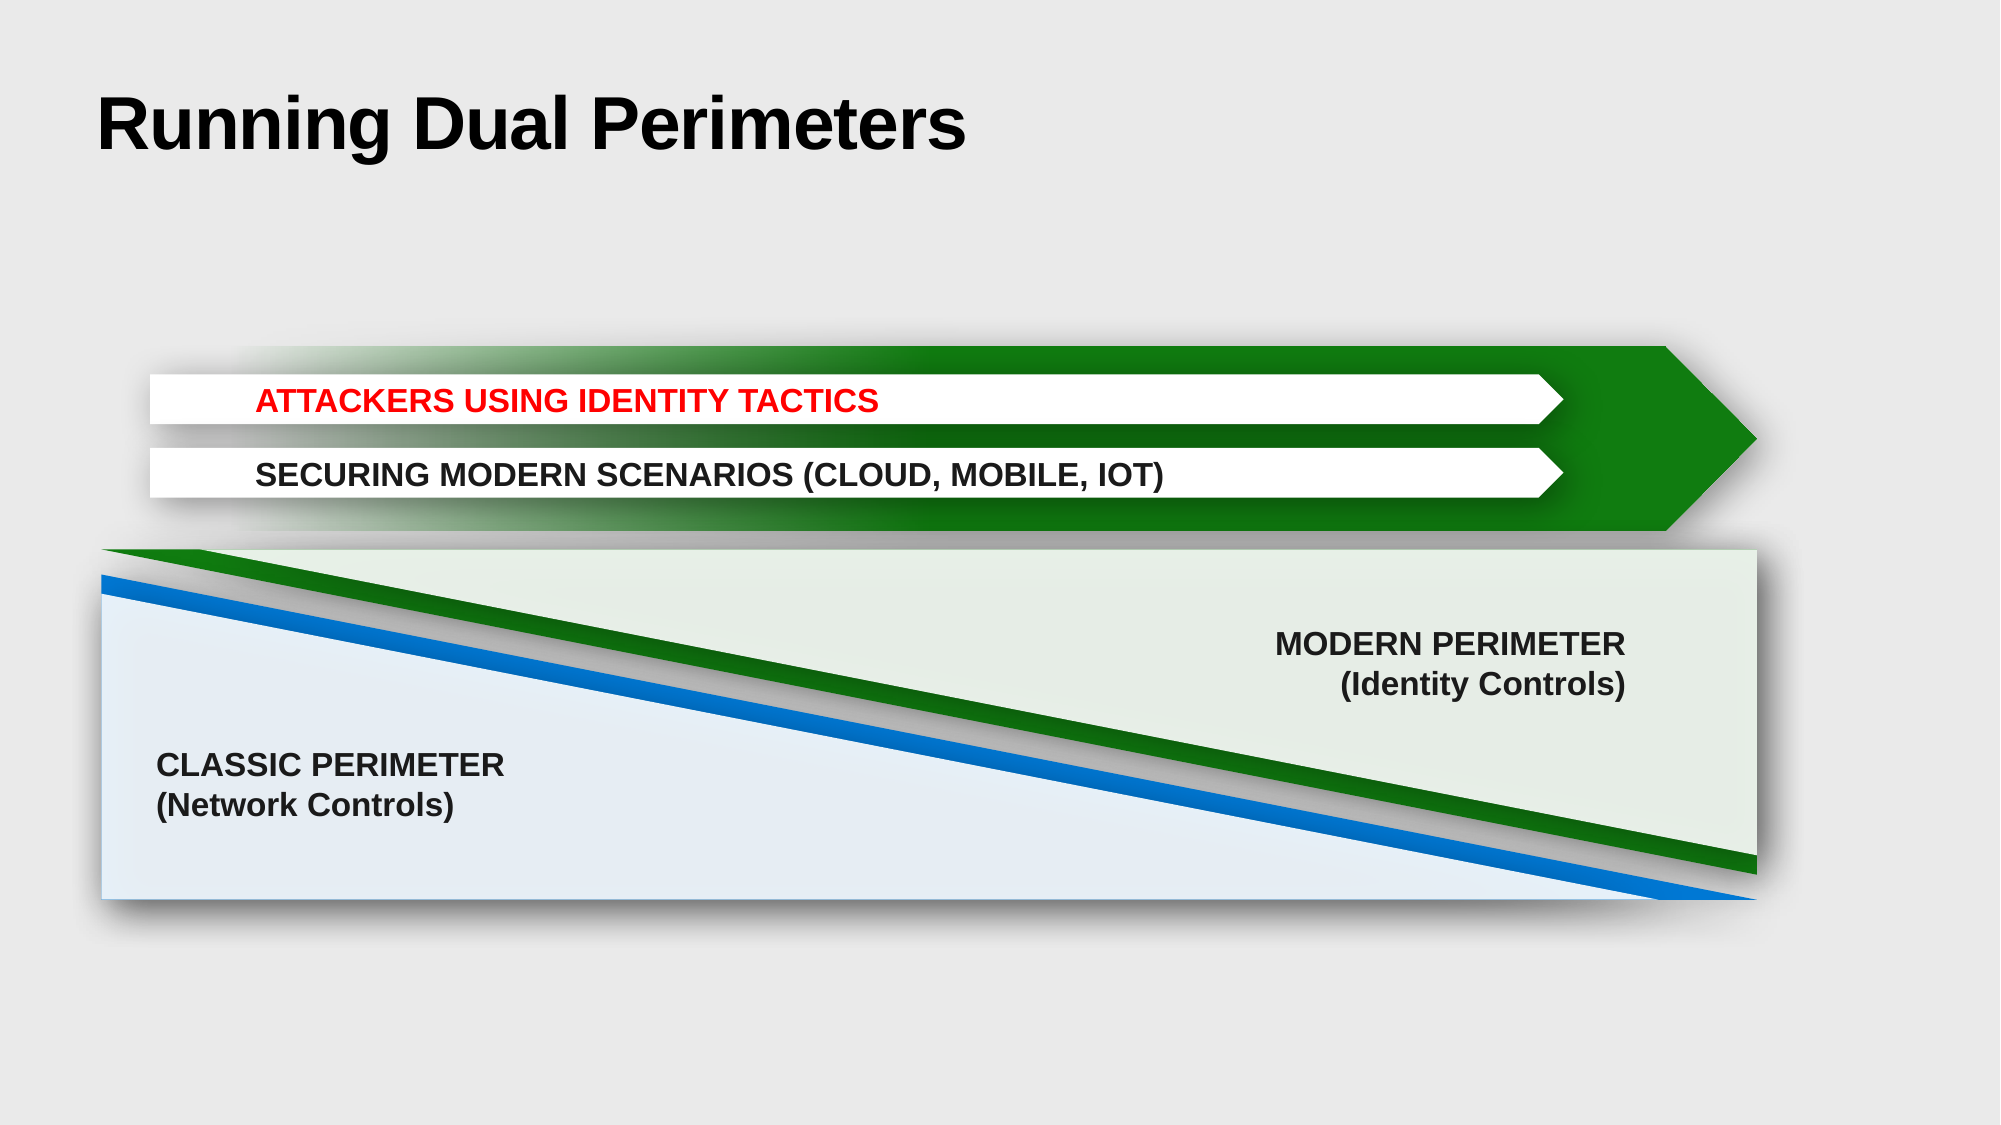

# Running Dual Perimeters

ATTACKERS USING IDENTITY TACTICS
SECURING MODERN SCENARIOS (CLOUD, MOBILE, IOT)

CLASSIC PERIMETER
(Network Controls)
MODERN PERIMETER
(Identity Controls)